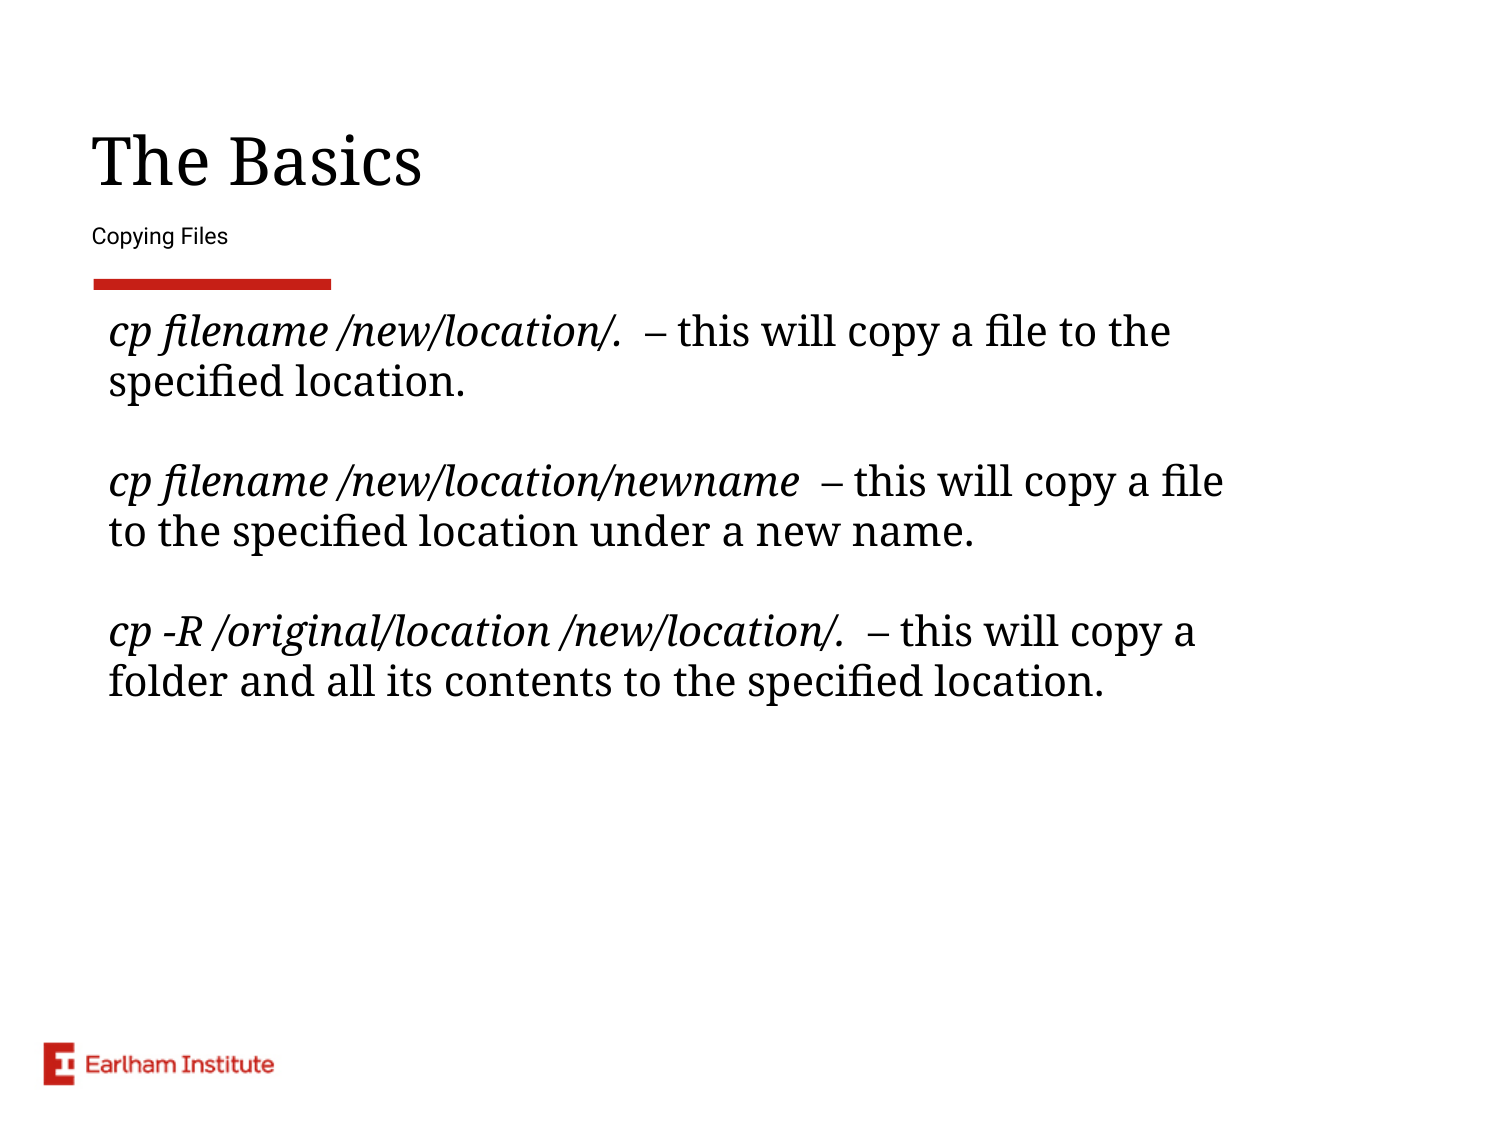

# The Basics
Copying Files

cp filename /new/location/.  – this will copy a file to the specified location.

cp filename /new/location/newname  – this will copy a file to the specified location under a new name.

cp -R /original/location /new/location/.  – this will copy a folder and all its contents to the specified location.